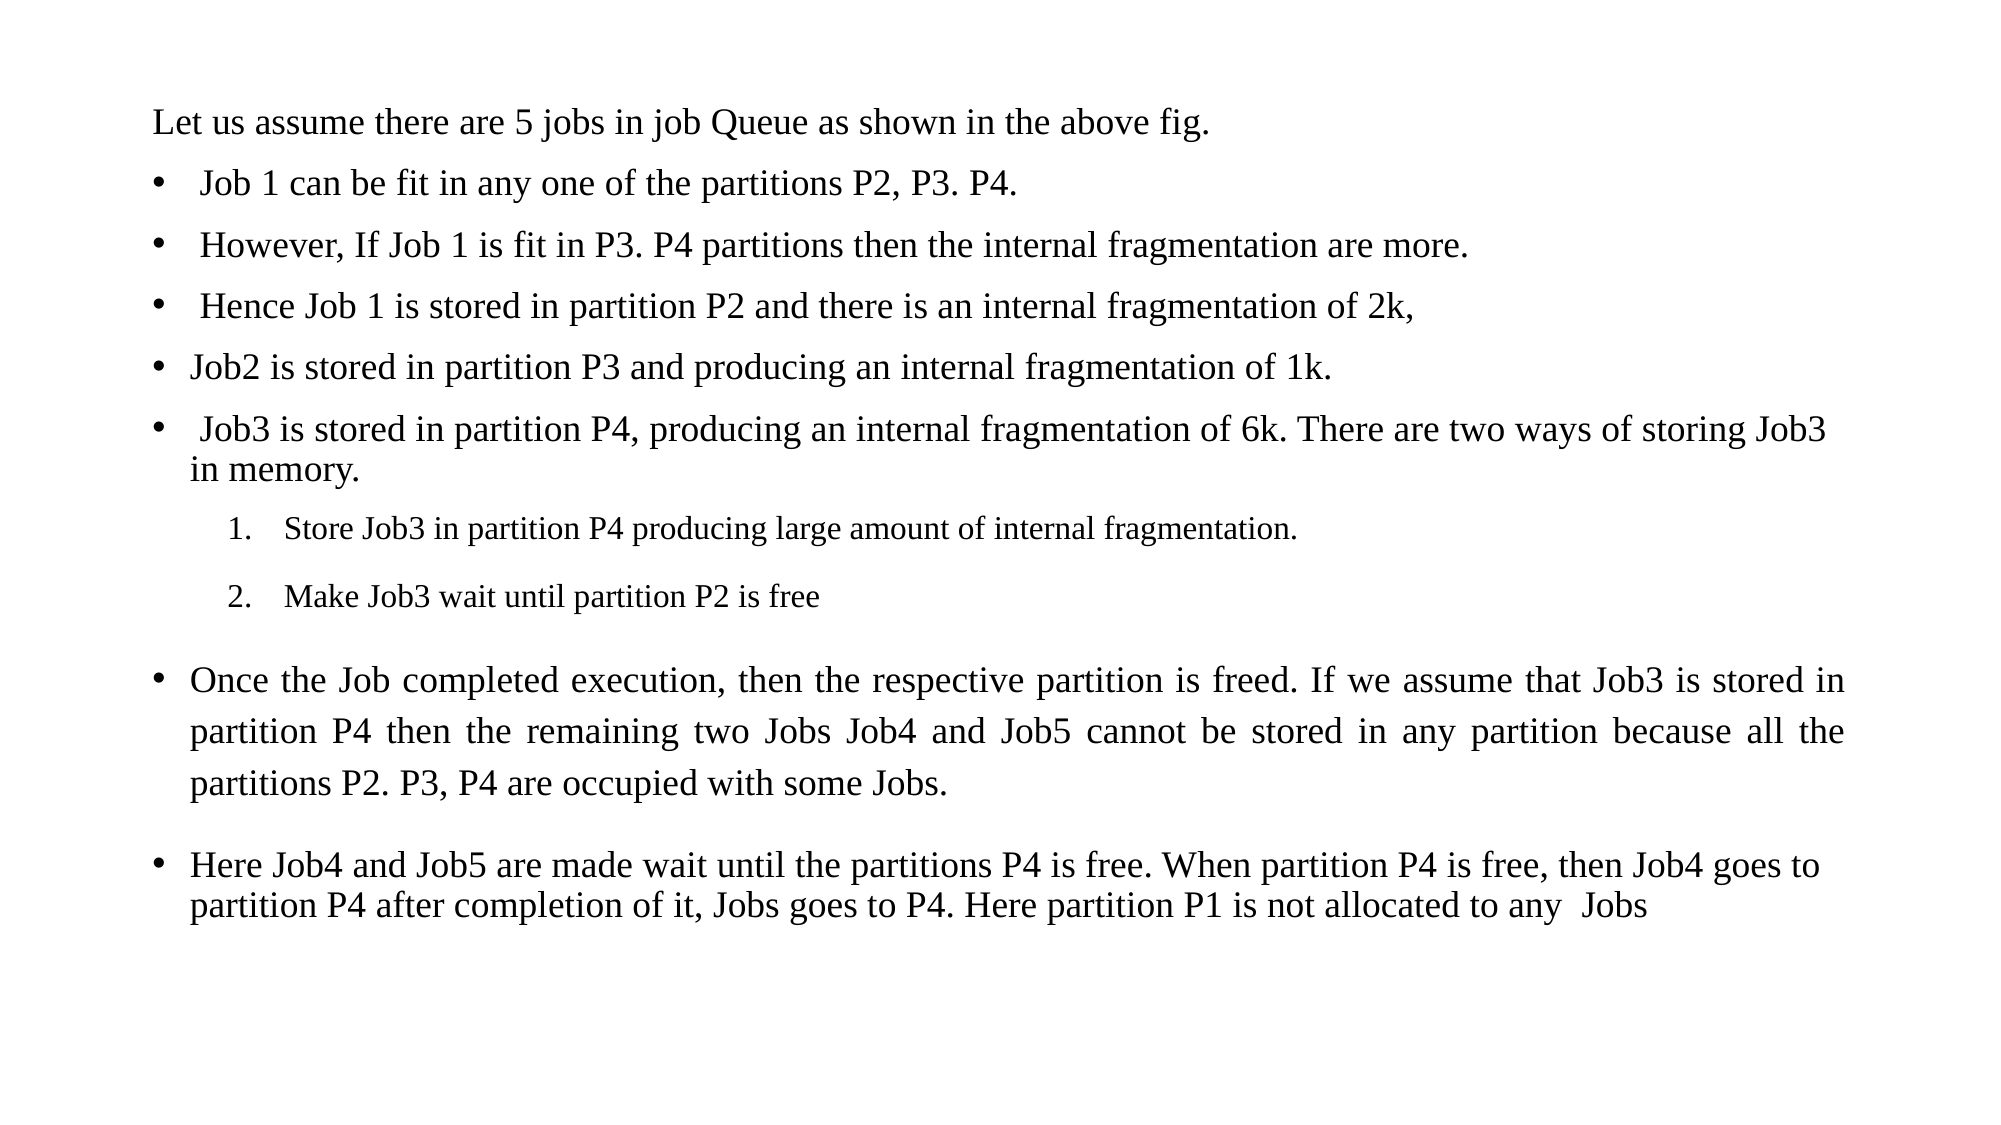

Let us assume there are 5 jobs in job Queue as shown in the above fig.
 Job 1 can be fit in any one of the partitions P2, P3. P4.
 However, If Job 1 is fit in P3. P4 partitions then the internal fragmentation are more.
 Hence Job 1 is stored in partition P2 and there is an internal fragmentation of 2k,
Job2 is stored in partition P3 and producing an internal fragmentation of 1k.
 Job3 is stored in partition P4, producing an internal fragmentation of 6k. There are two ways of storing Job3 in memory.
Store Job3 in partition P4 producing large amount of internal fragmentation.
Make Job3 wait until partition P2 is free
Once the Job completed execution, then the respective partition is freed. If we assume that Job3 is stored in partition P4 then the remaining two Jobs Job4 and Job5 cannot be stored in any partition because all the partitions P2. P3, P4 are occupied with some Jobs.
Here Job4 and Job5 are made wait until the partitions P4 is free. When partition P4 is free, then Job4 goes to partition P4 after completion of it, Jobs goes to P4. Here partition P1 is not allocated to any  Jobs